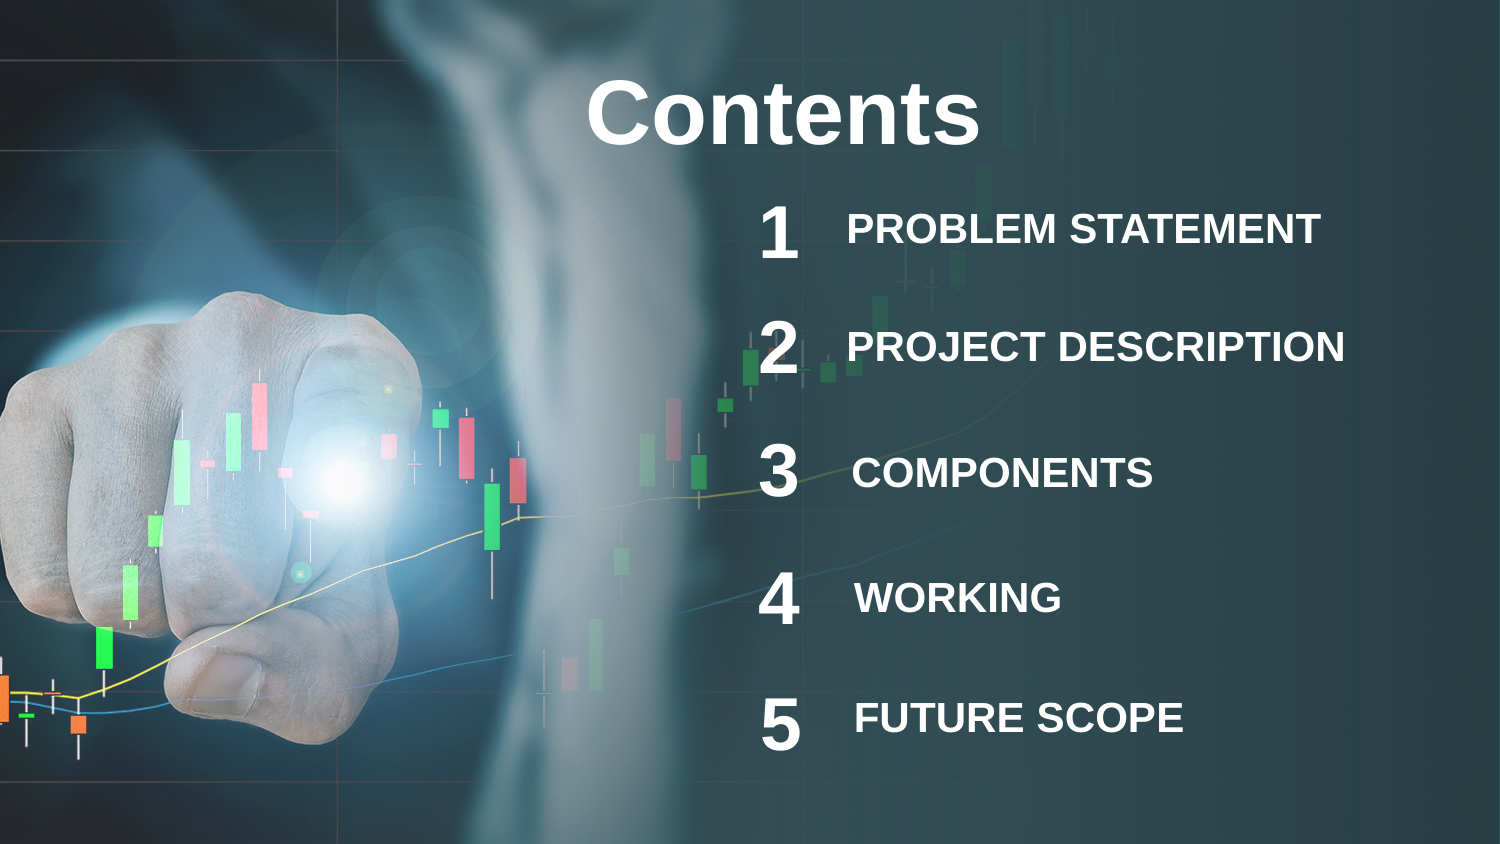

Contents
1
PROBLEM STATEMENT
2

PROJECT DESCRIPTION
3
COMPONENTS
4
WORKING
5
FUTURE SCOPE